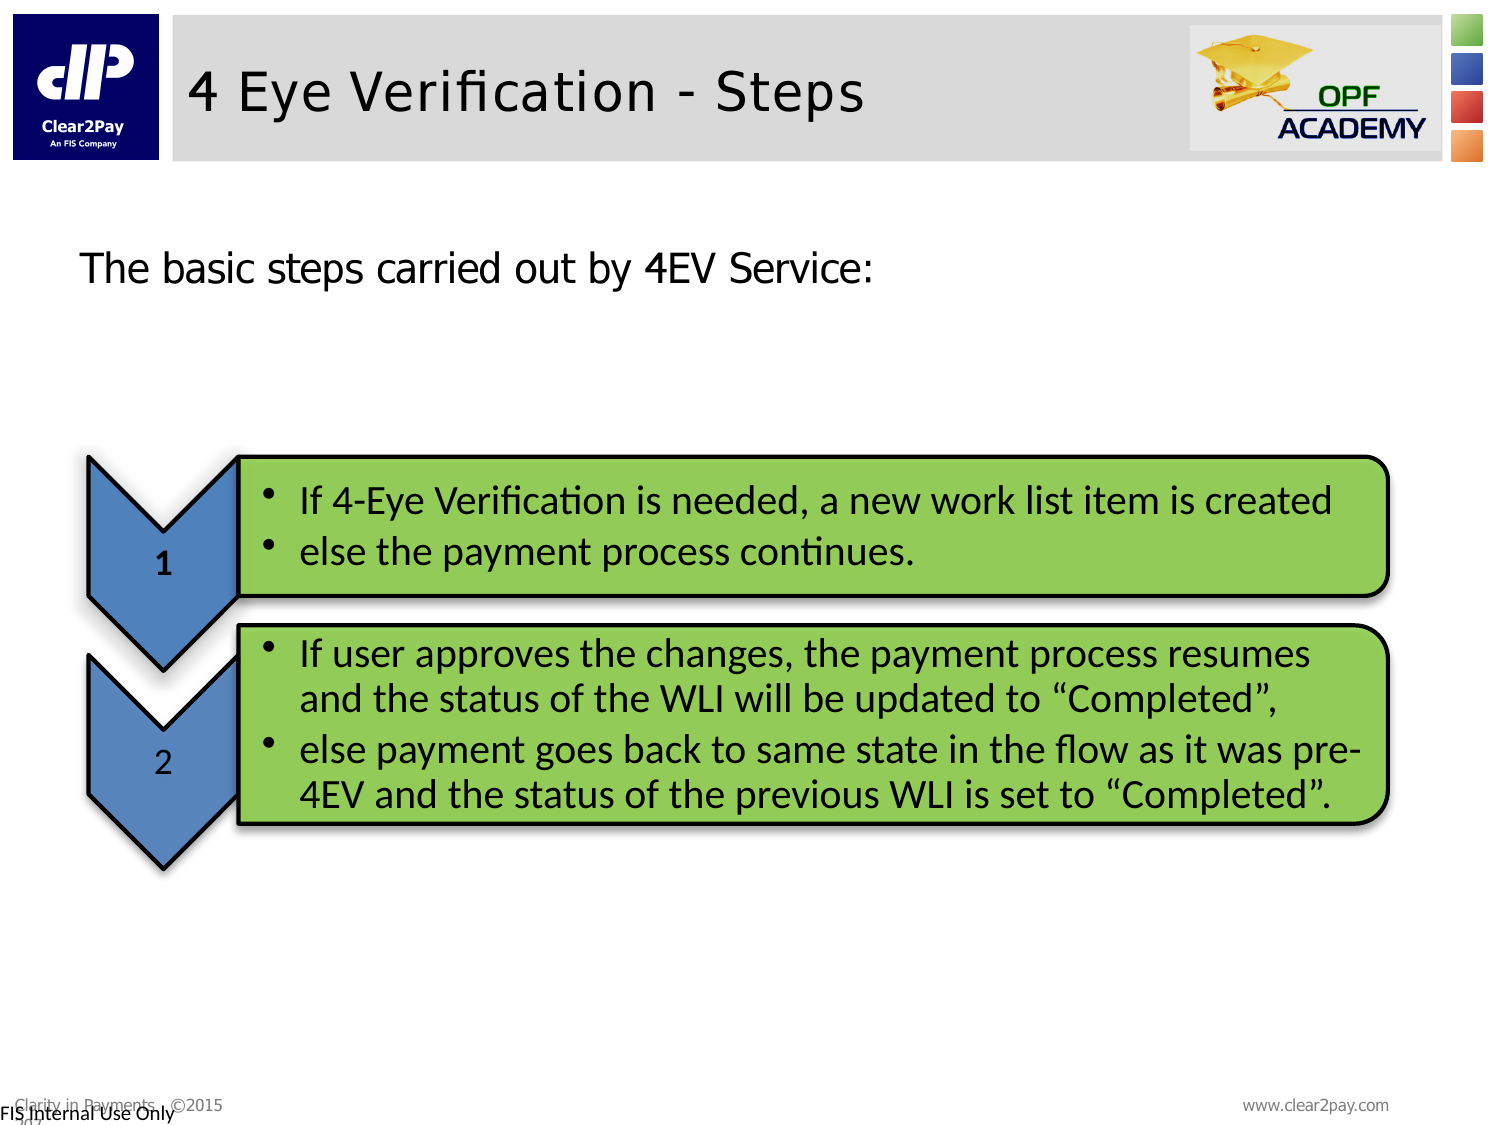

# 4 Eye Verification - Steps

The basic steps carried out by 4EV Service:
1
If 4-Eye Verification is needed, a new work list item is created
else the payment process continues.
2
If user approves the changes, the payment process resumes and the status of the WLI will be updated to “Completed”,
else payment goes back to same state in the flow as it was pre-4EV and the status of the previous WLI is set to “Completed”.